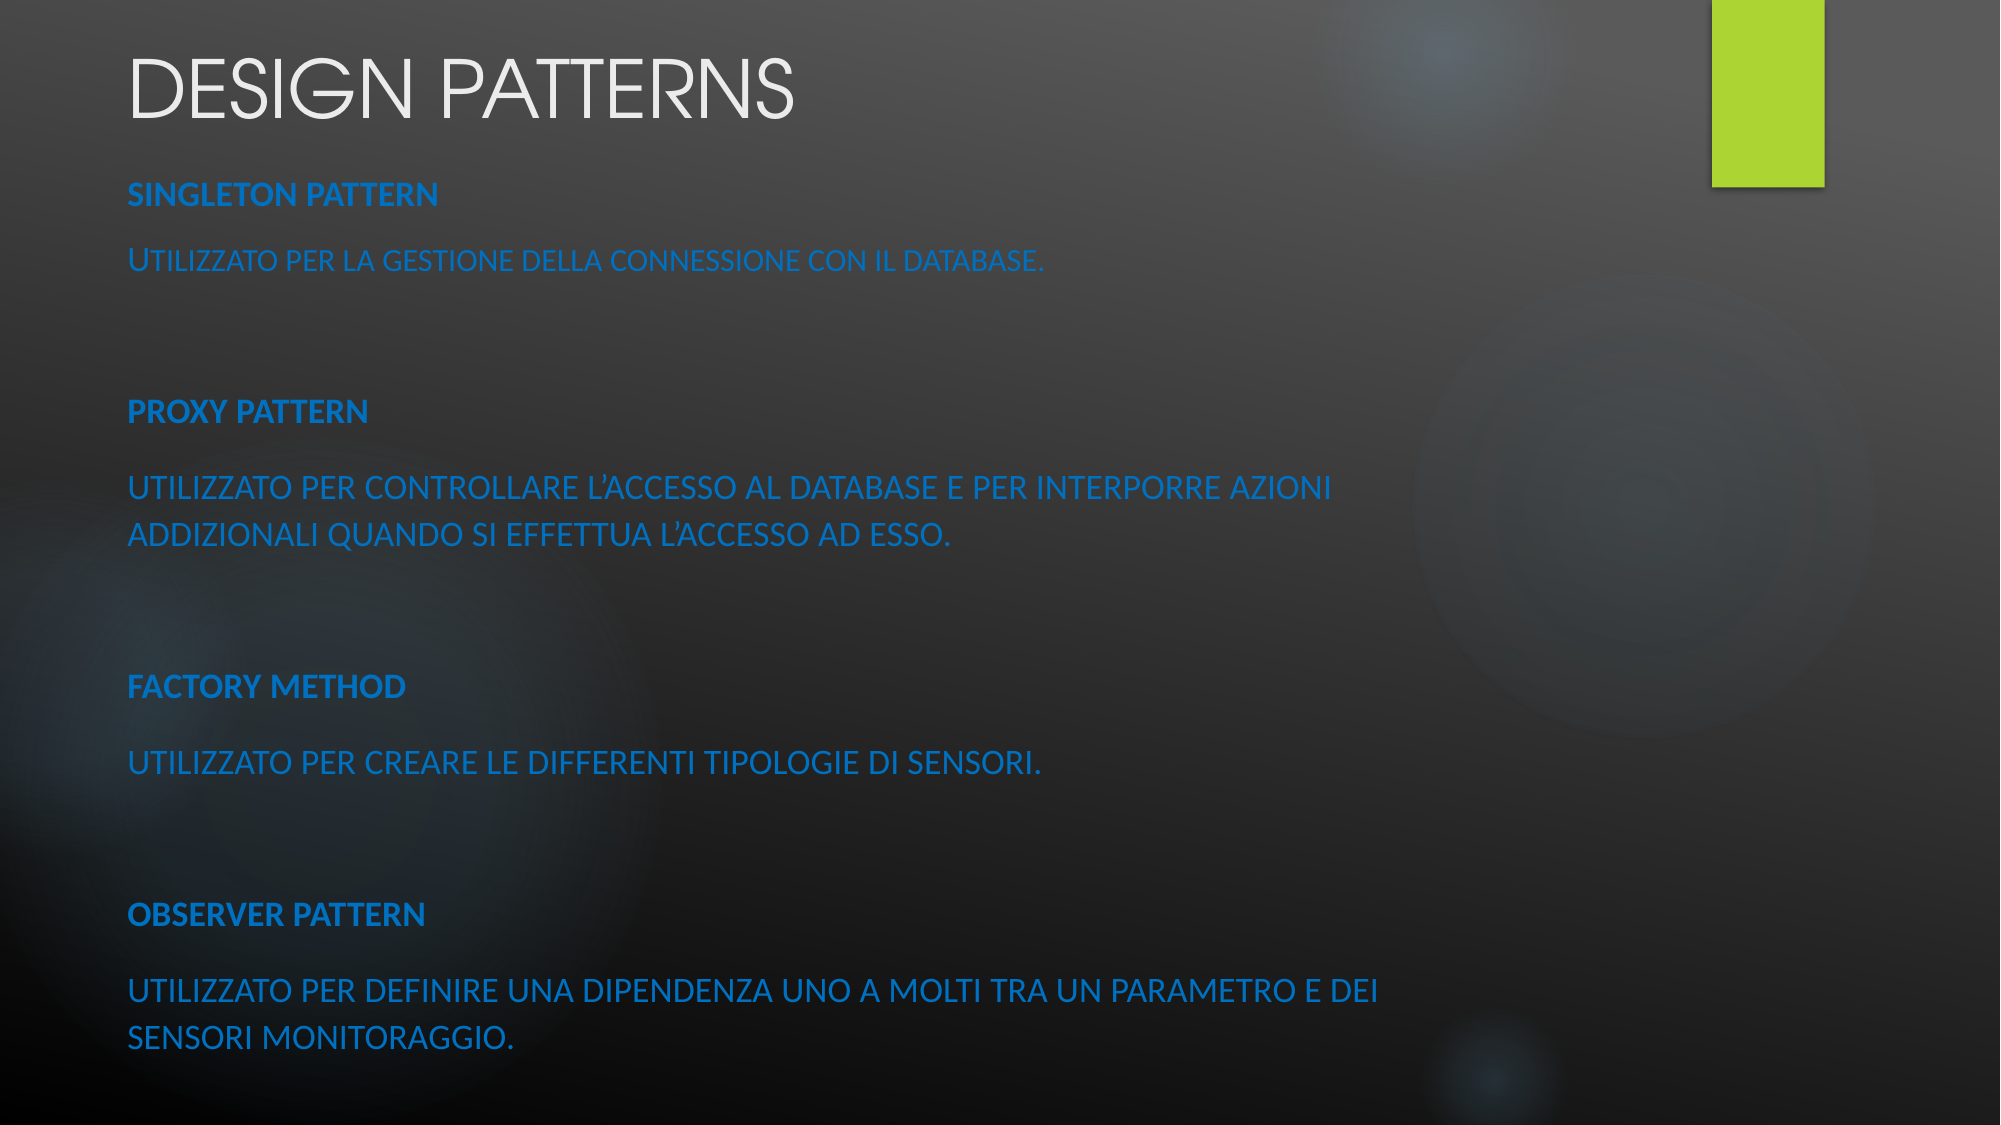

# DESIGN PATTERNS
Singleton Pattern
Utilizzato per la gestione della connessione con il Database.

Proxy Pattern
Utilizzato per controllare l’accesso al database e per interporre azioni addizionali quando si effettua l’accesso ad esso.

Factory Method
Utilizzato per creare le differenti tipologie di sensori.

Observer Pattern
Utilizzato per definire una dipendenza uno a molti tra un Parametro e dei Sensori Monitoraggio.